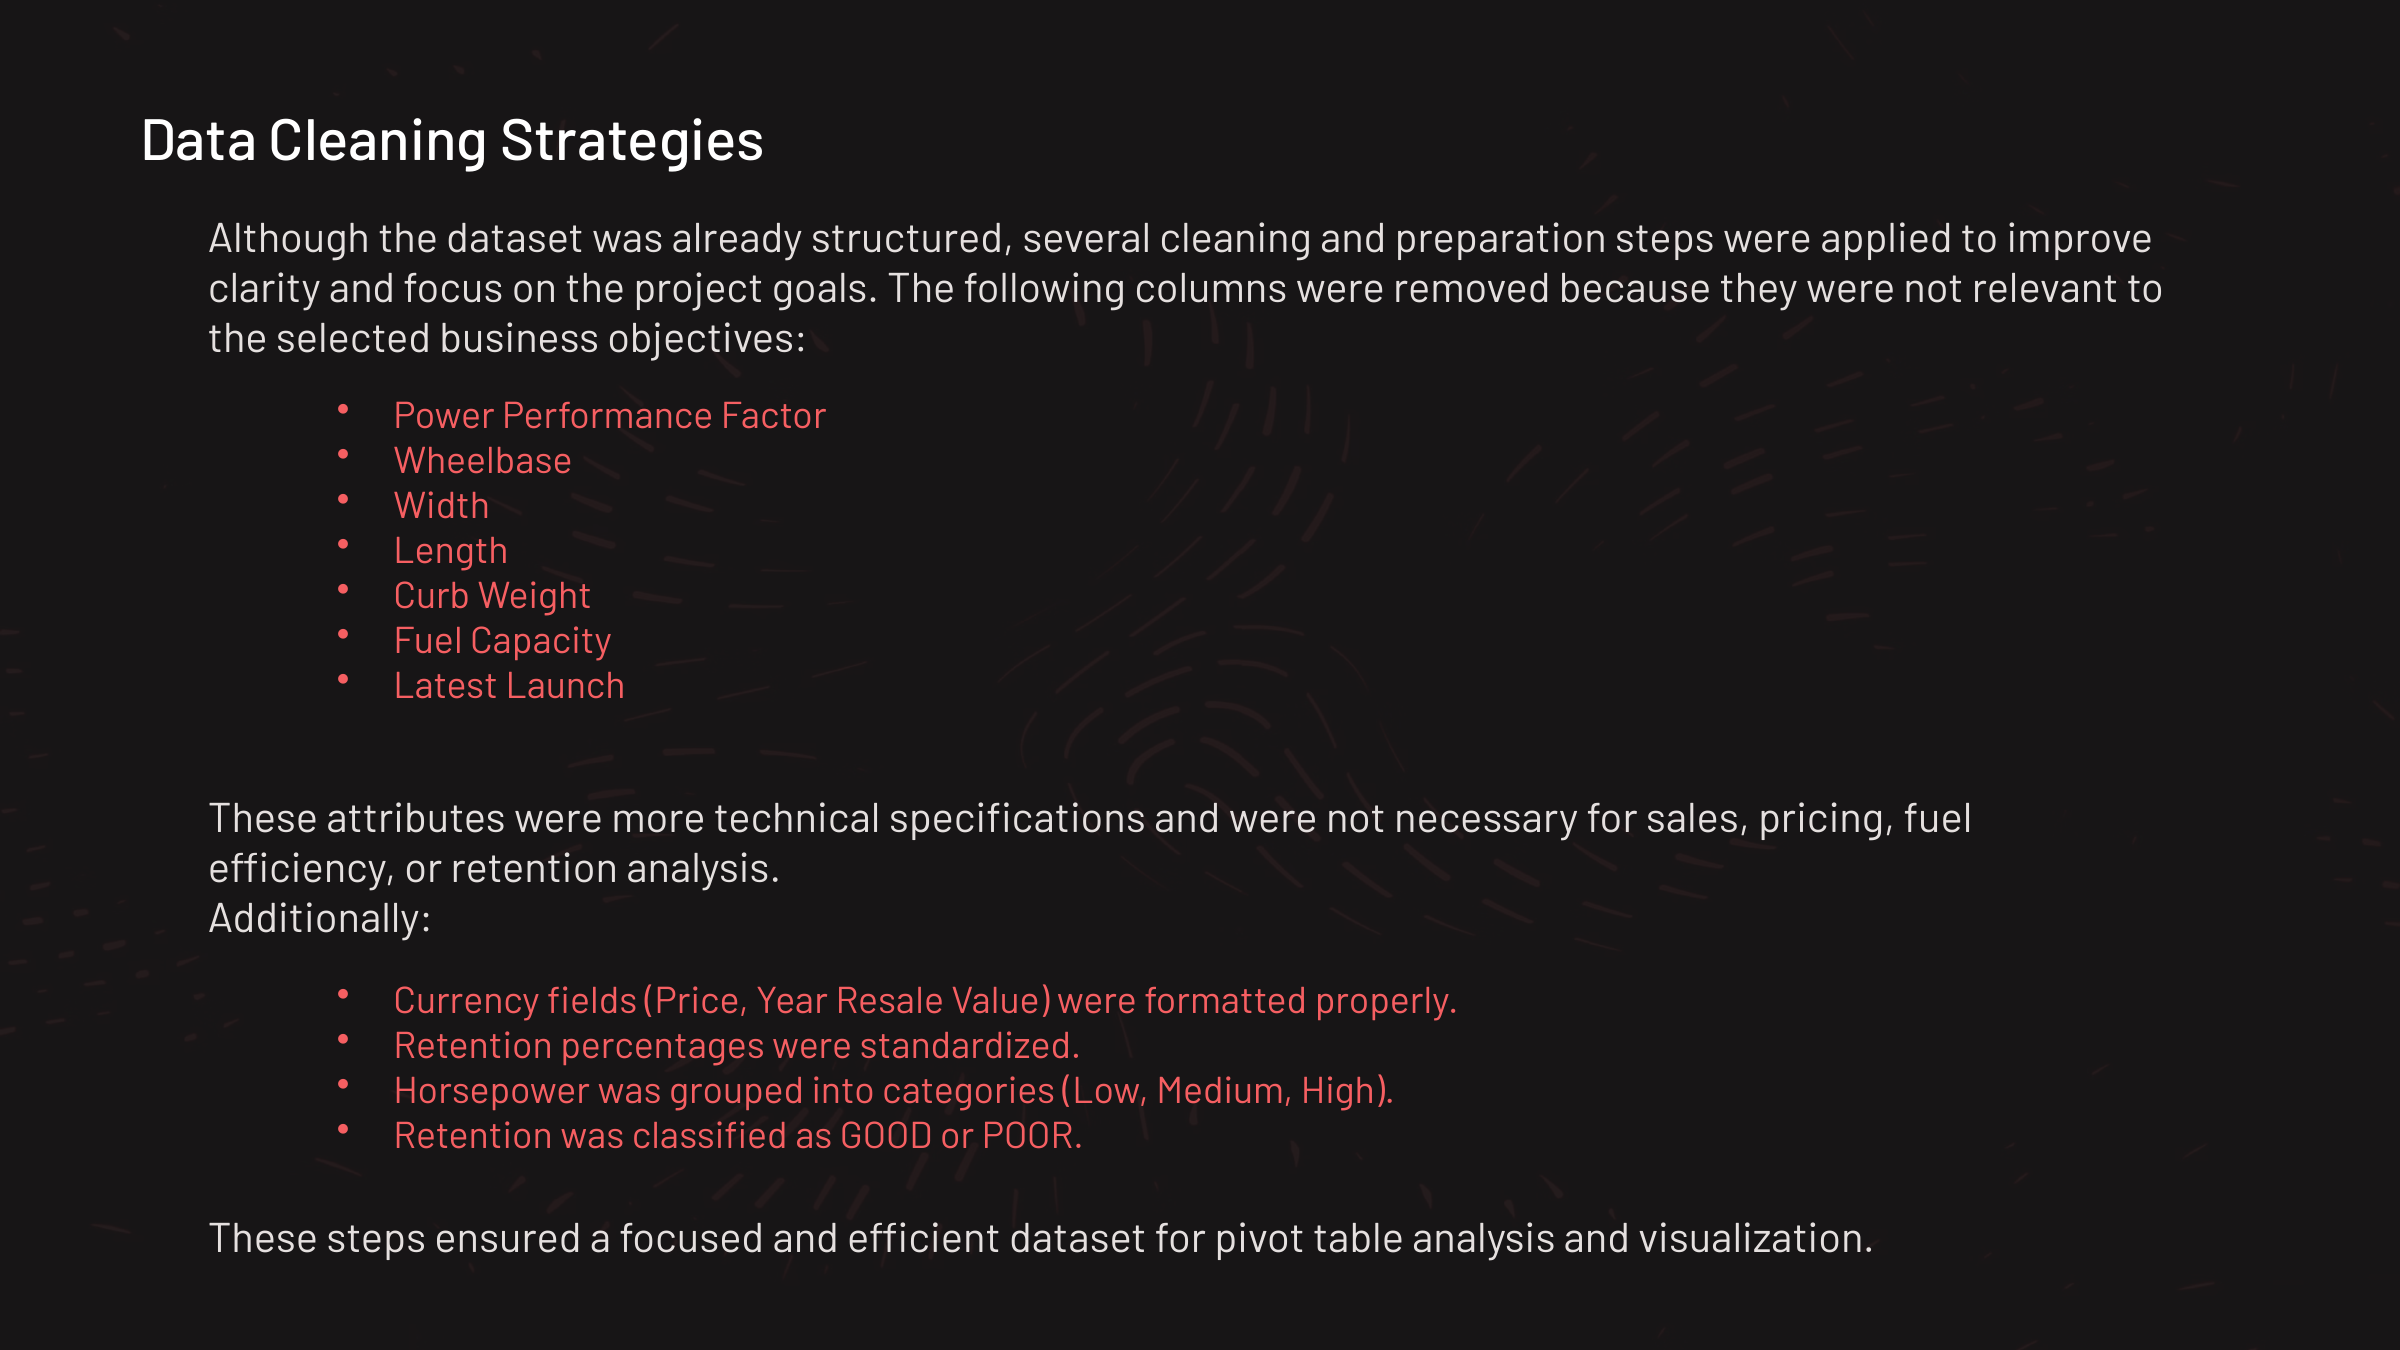

Data Cleaning Strategies
Although the dataset was already structured, several cleaning and preparation steps were applied to improve clarity and focus on the project goals. The following columns were removed because they were not relevant to the selected business objectives:
Power Performance Factor
Wheelbase
Width
Length
Curb Weight
Fuel Capacity
Latest Launch
These attributes were more technical specifications and were not necessary for sales, pricing, fuel efficiency, or retention analysis.
Additionally:
Currency fields (Price, Year Resale Value) were formatted properly.
Retention percentages were standardized.
Horsepower was grouped into categories (Low, Medium, High).
Retention was classified as GOOD or POOR.
These steps ensured a focused and efficient dataset for pivot table analysis and visualization.